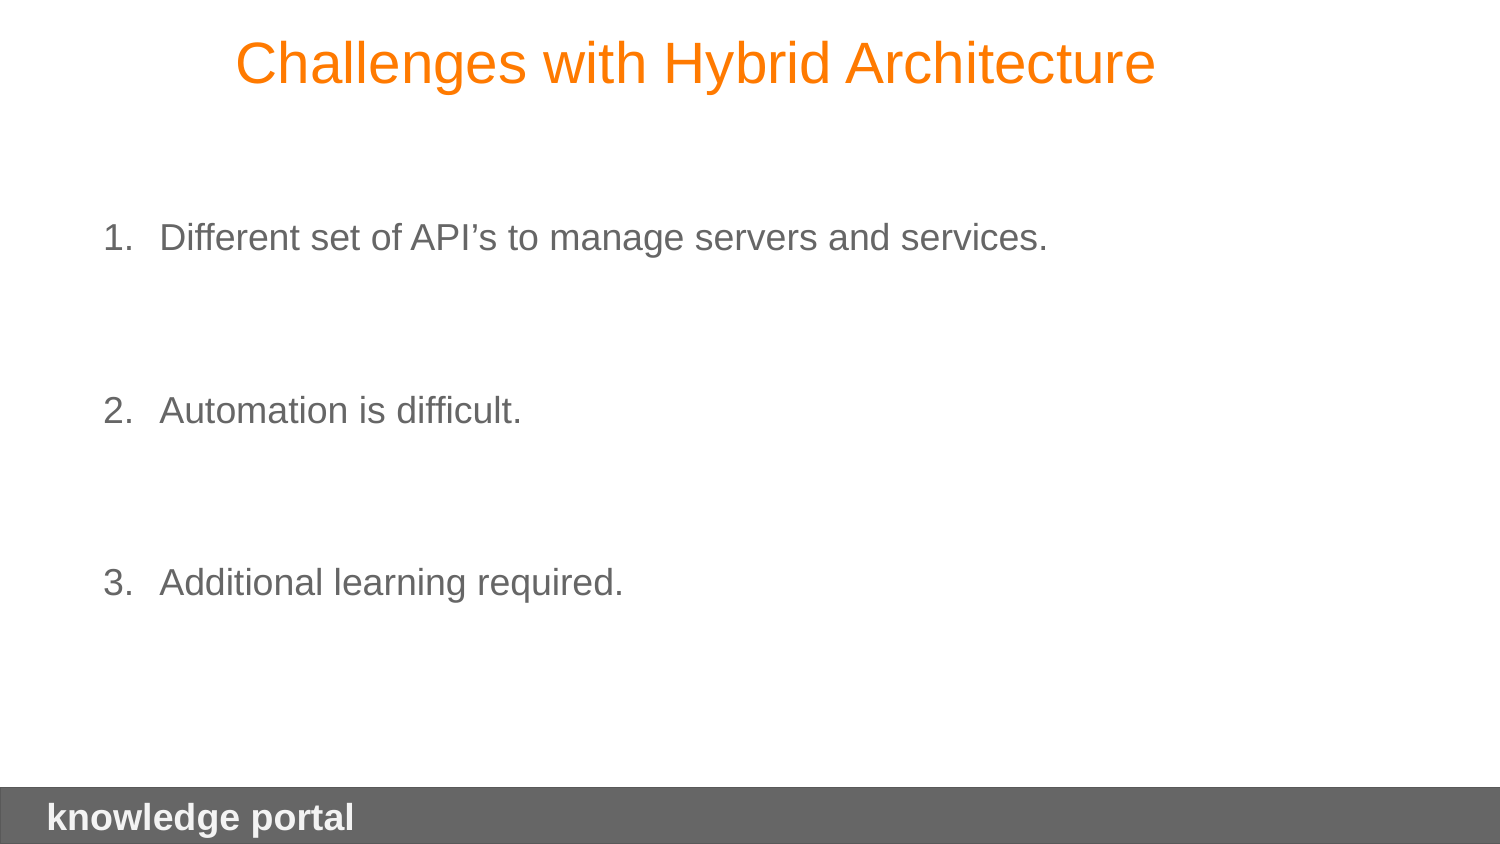

Challenges with Hybrid Architecture

Different set of API’s to manage servers and services.

Automation is difficult.

Additional learning required.

   knowledge portal